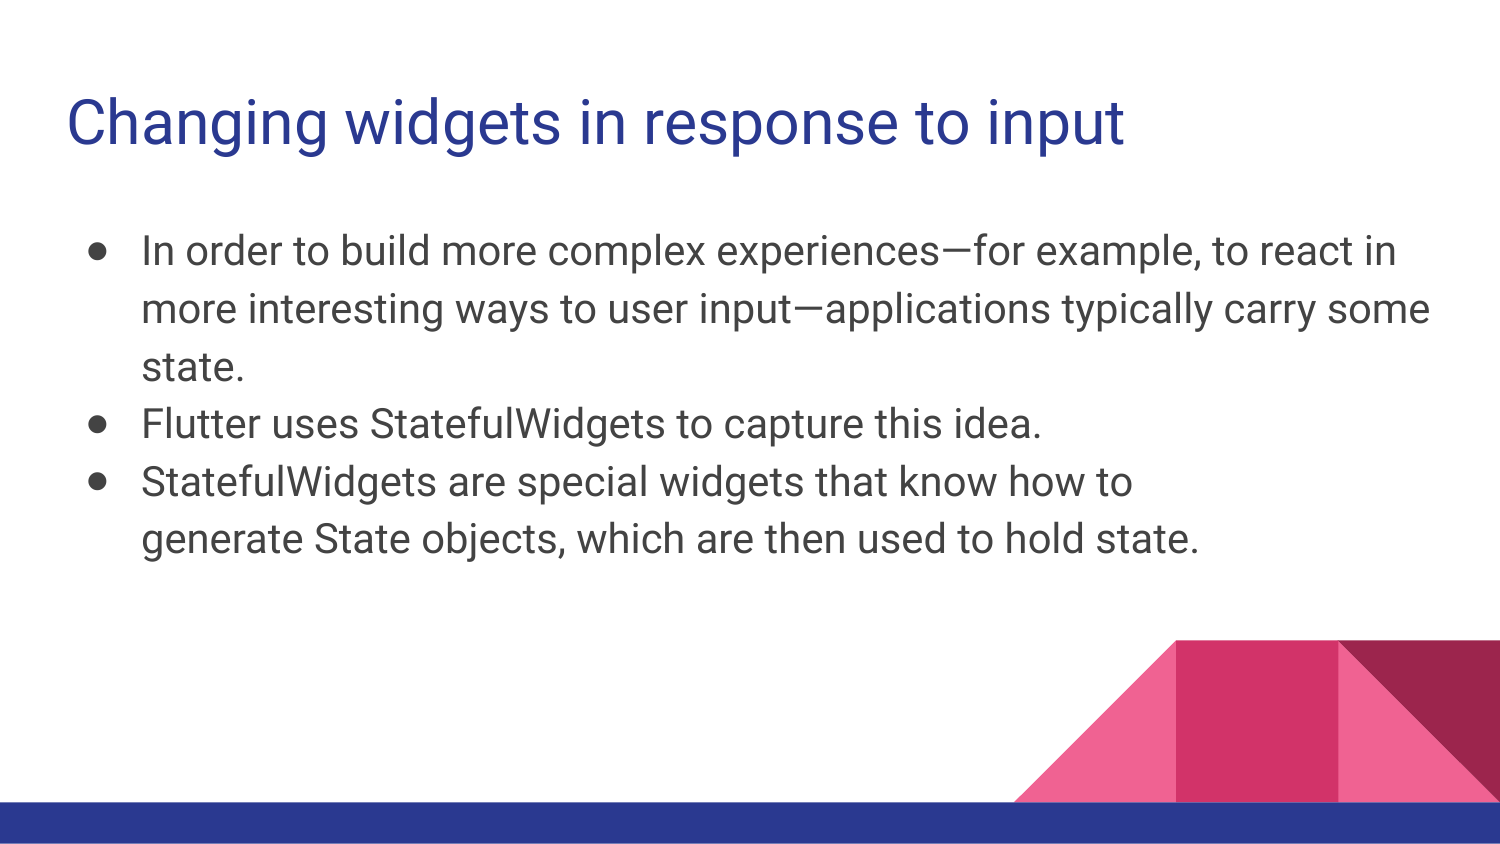

# Changing widgets in response to input
In order to build more complex experiences—for example, to react in more interesting ways to user input—applications typically carry some state.
Flutter uses StatefulWidgets to capture this idea.
StatefulWidgets are special widgets that know how to generate State objects, which are then used to hold state.